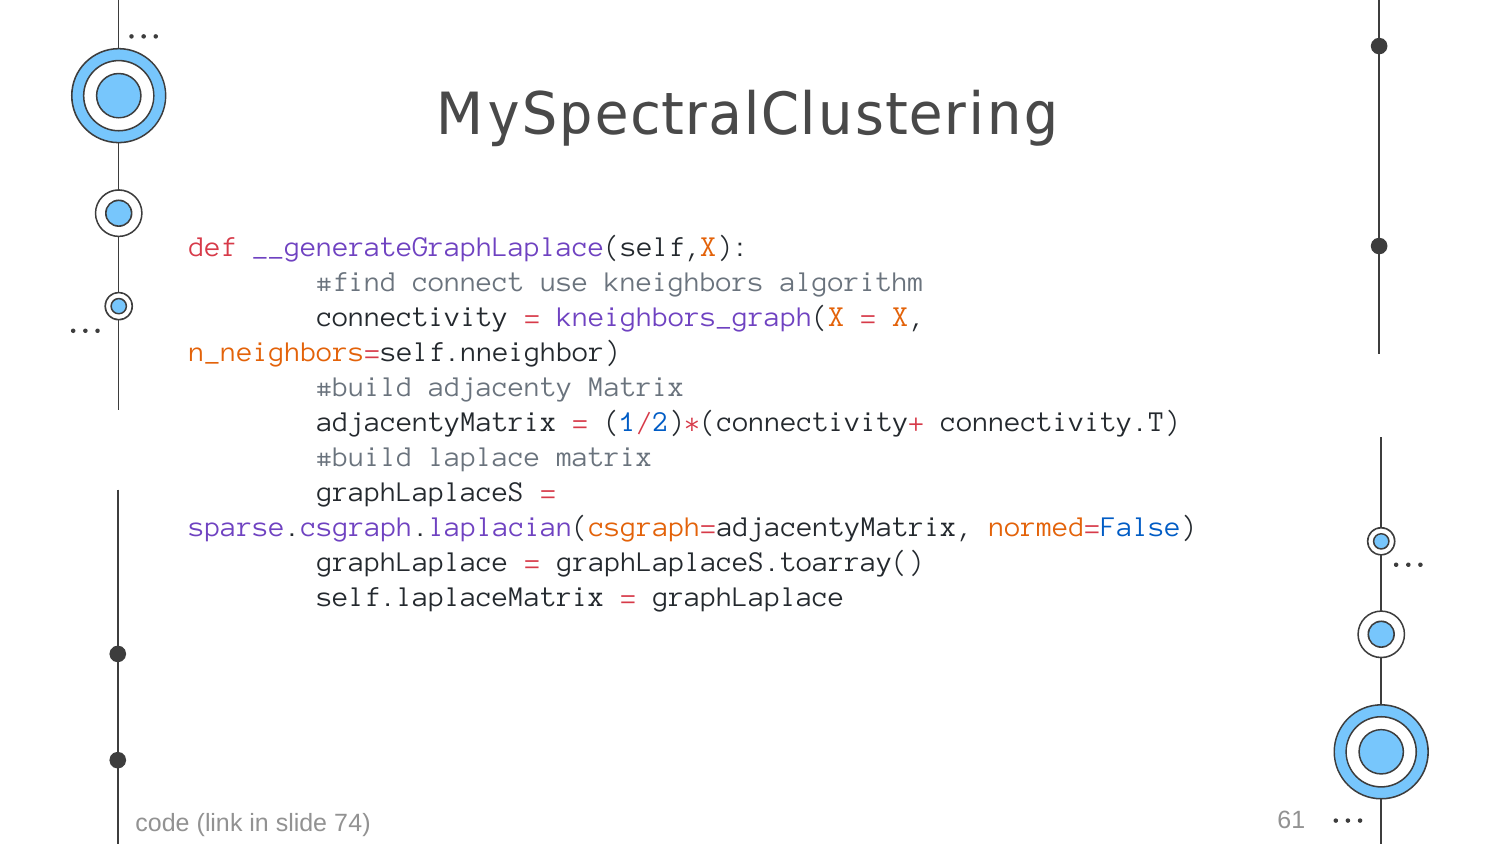

# MySpectralClustering
def __generateGraphLaplace(self,X):
        #find connect use kneighbors algorithm
        connectivity = kneighbors_graph(X = X, n_neighbors=self.nneighbor)
        #build adjacenty Matrix
        adjacentyMatrix = (1/2)*(connectivity+ connectivity.T)
        #build laplace matrix
        graphLaplaceS = sparse.csgraph.laplacian(csgraph=adjacentyMatrix, normed=False)
        graphLaplace = graphLaplaceS.toarray()
        self.laplaceMatrix = graphLaplace
61
code (link in slide 74)